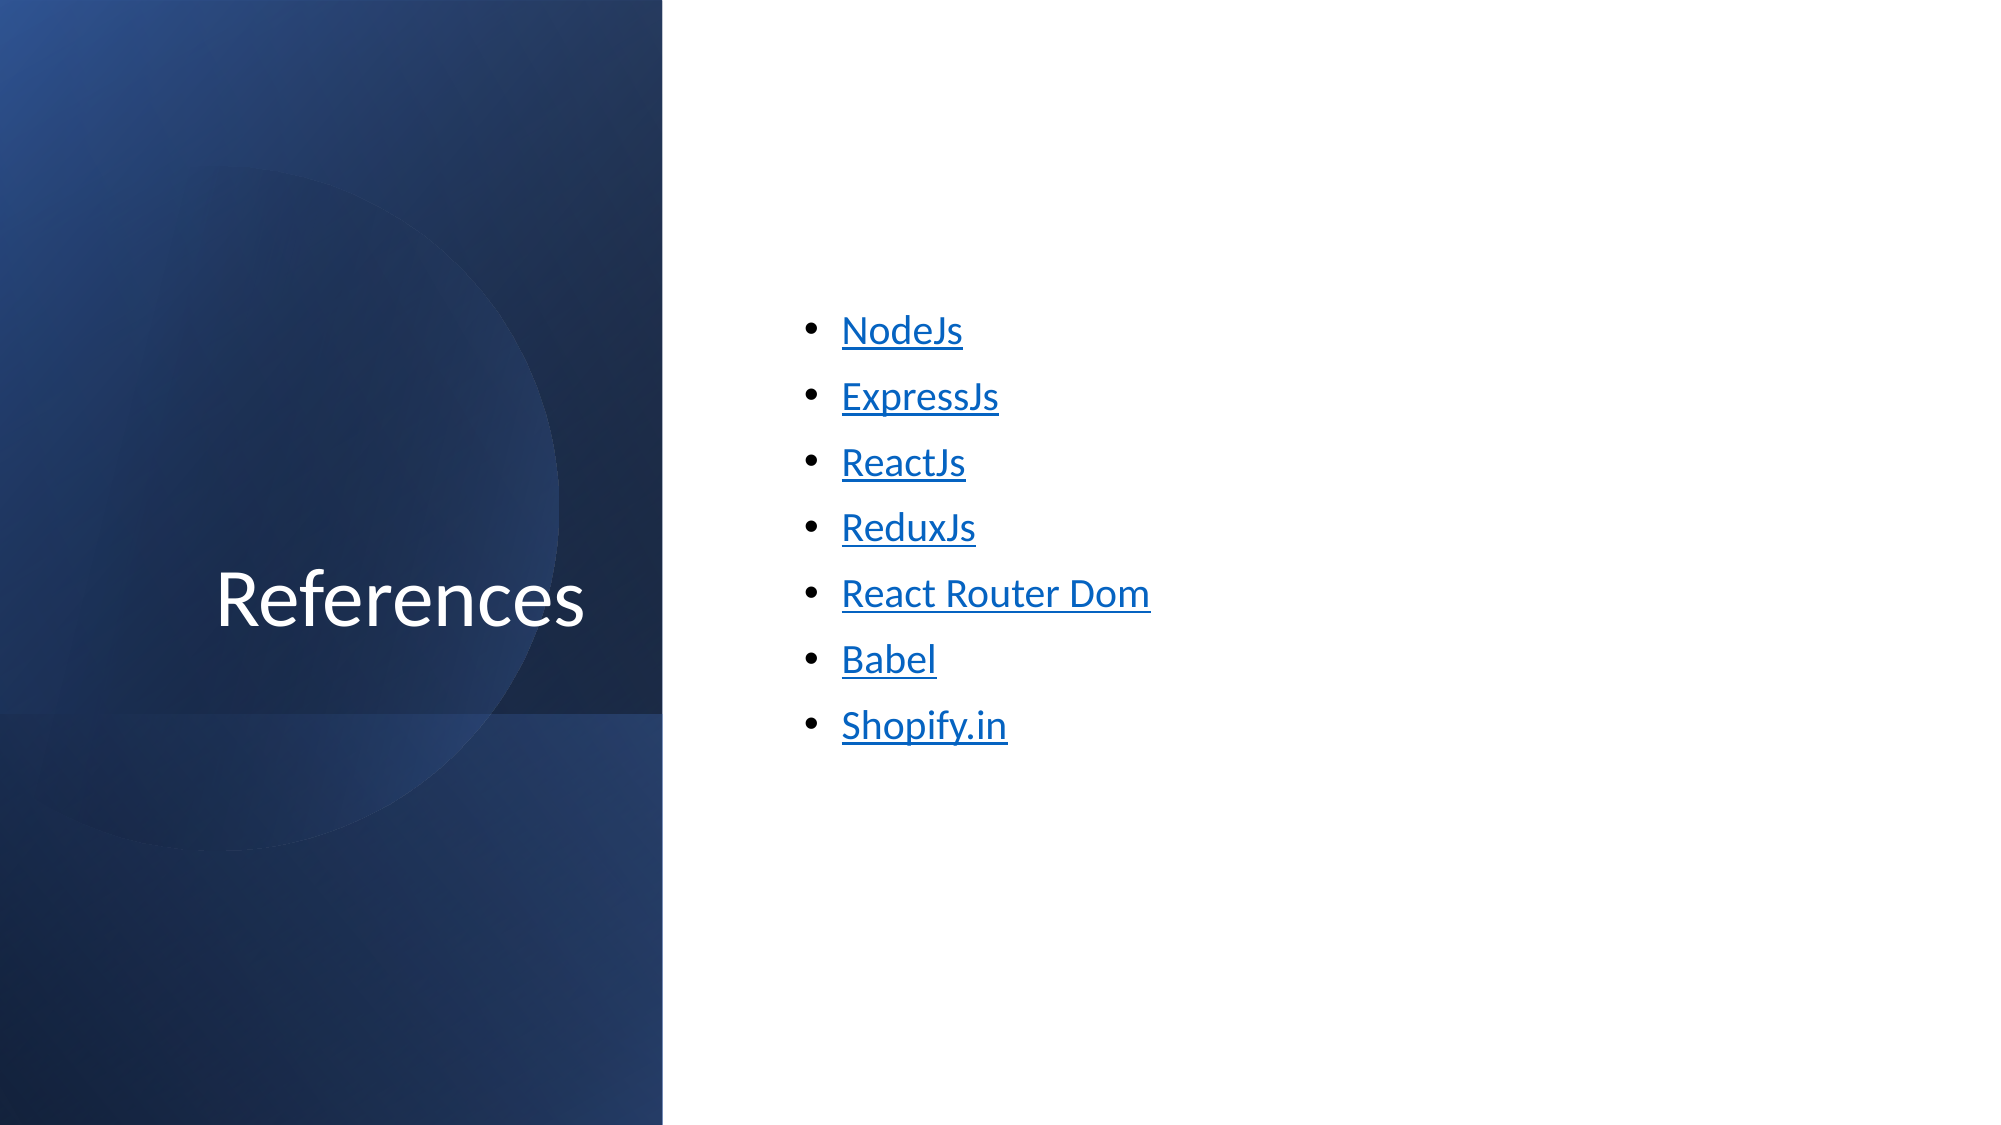

# References
NodeJs
ExpressJs
ReactJs
ReduxJs
React Router Dom
Babel
Shopify.in